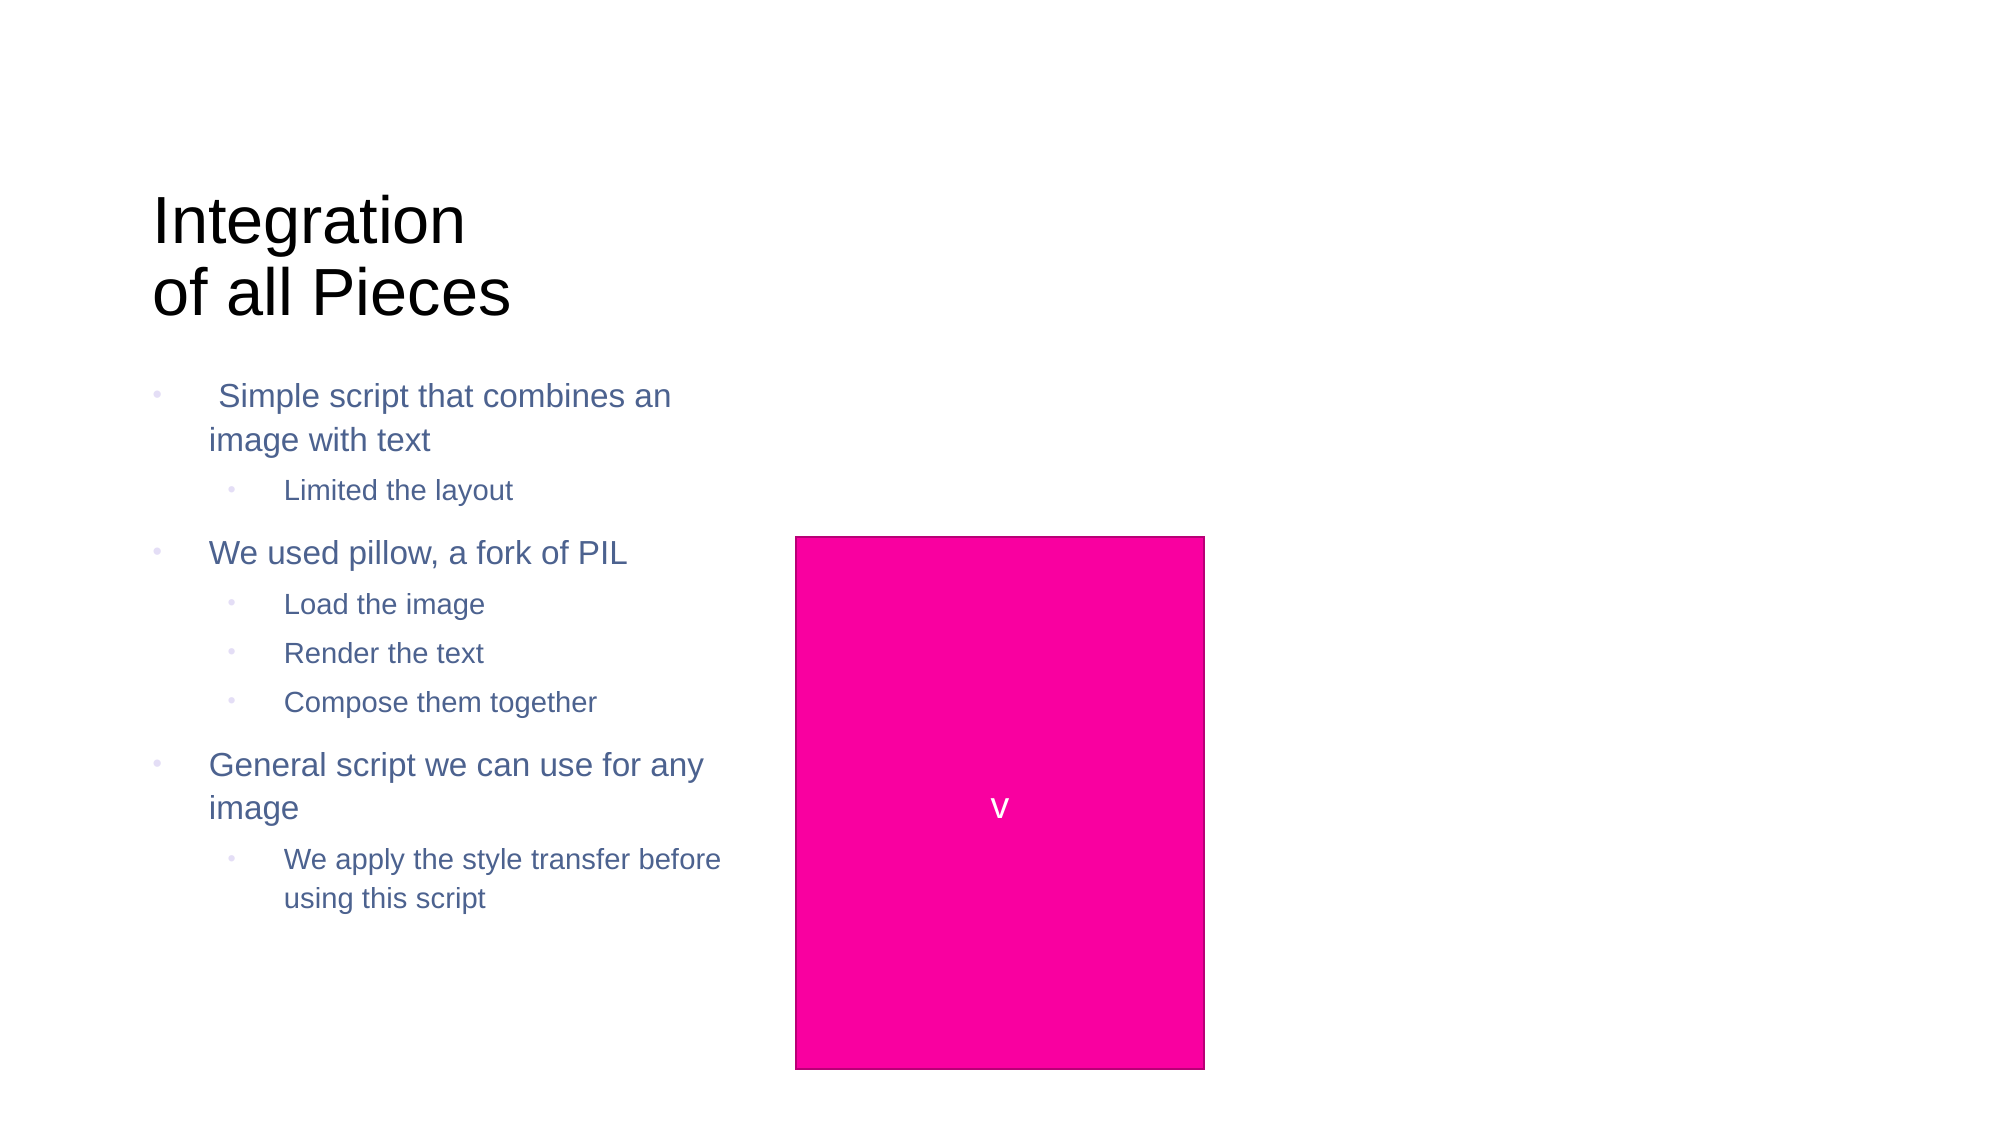

# Integration of all Pieces

 Simple script that combines an image with text
Limited the layout
We used pillow, a fork of PIL
Load the image
Render the text
Compose them together
General script we can use for any image
We apply the style transfer before using this script
v